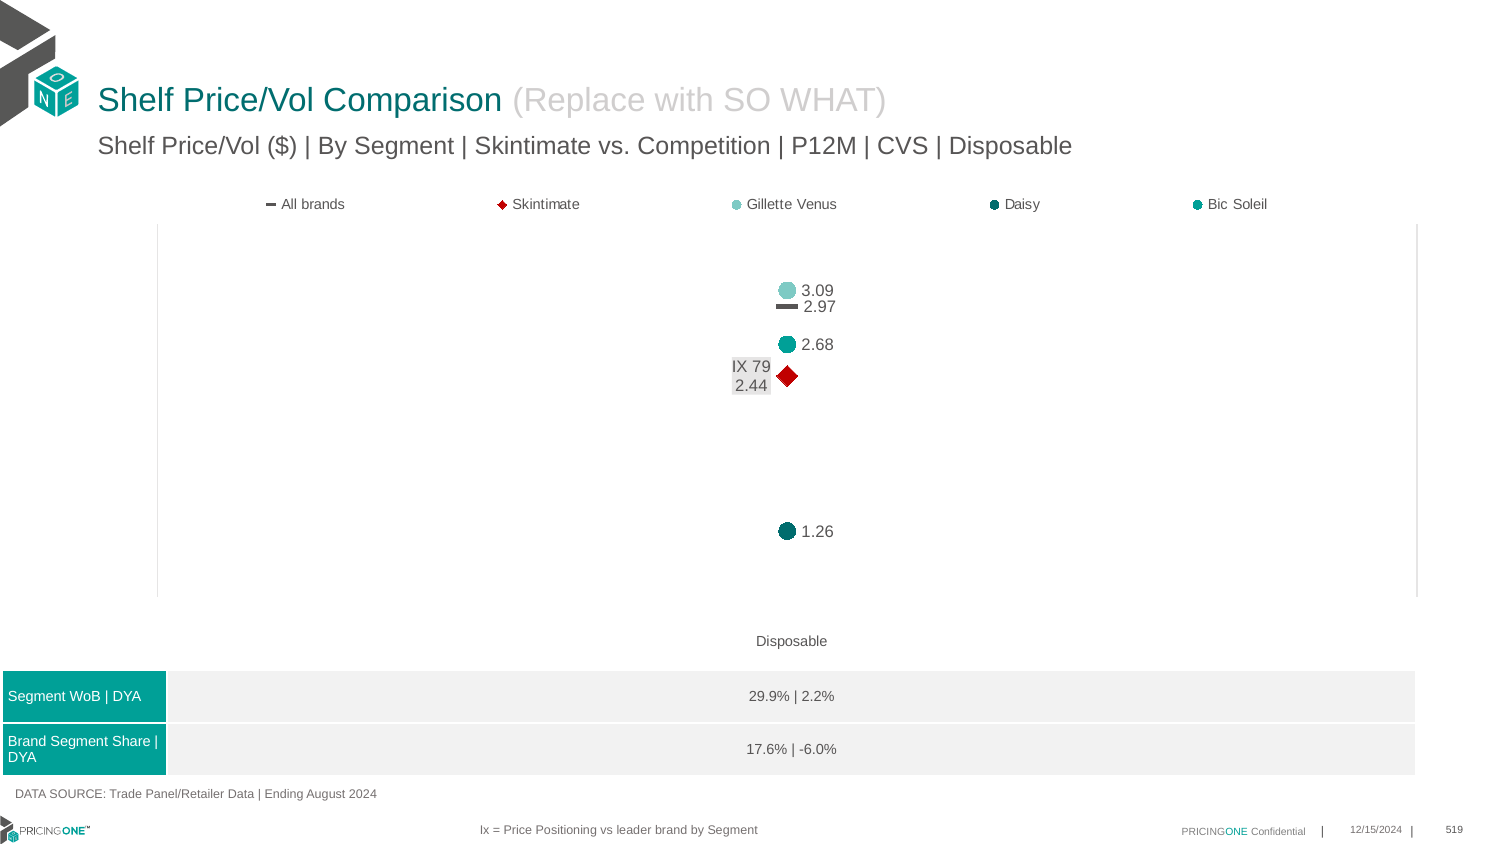

# Shelf Price/Vol Comparison (Replace with SO WHAT)
Shelf Price/Vol ($) | By Segment | Skintimate vs. Competition | P12M | CVS | Disposable

### Chart

| Category | All brands | Skintimate | Gillette Venus | Daisy | Bic Soleil |
|---|---|---|---|---|---|
| IX 79 | 2.97 | 2.44 | 3.09 | 1.26 | 2.68 |
|  | Disposable |
| --- | --- |
| Segment WoB | DYA | 29.9% | 2.2% |
| Brand Segment Share | DYA | 17.6% | -6.0% |
DATA SOURCE: Trade Panel/Retailer Data | Ending August 2024
Ix = Price Positioning vs leader brand by Segment
12/15/2024
519